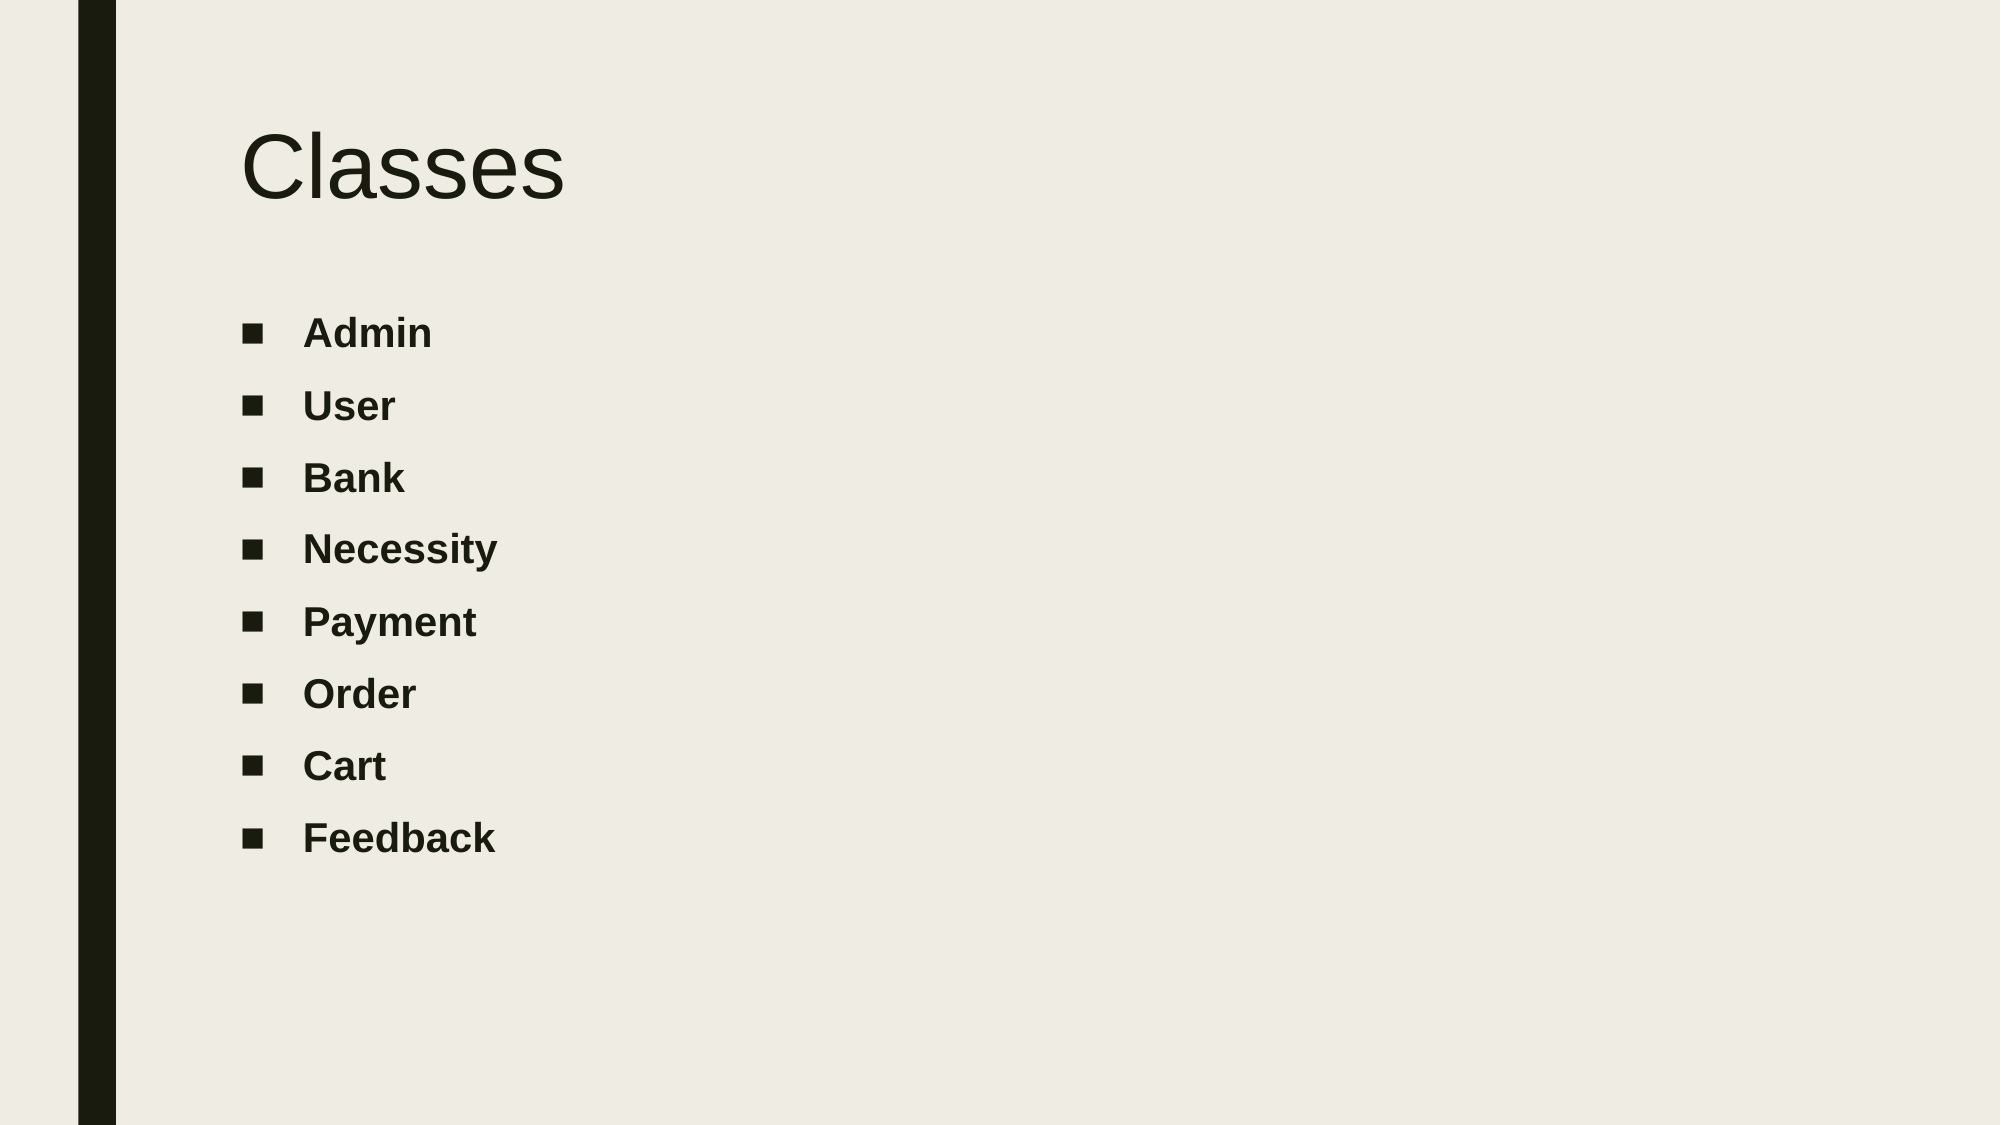

# Classes
Admin
User
Bank
Necessity
Payment
Order
Cart
Feedback